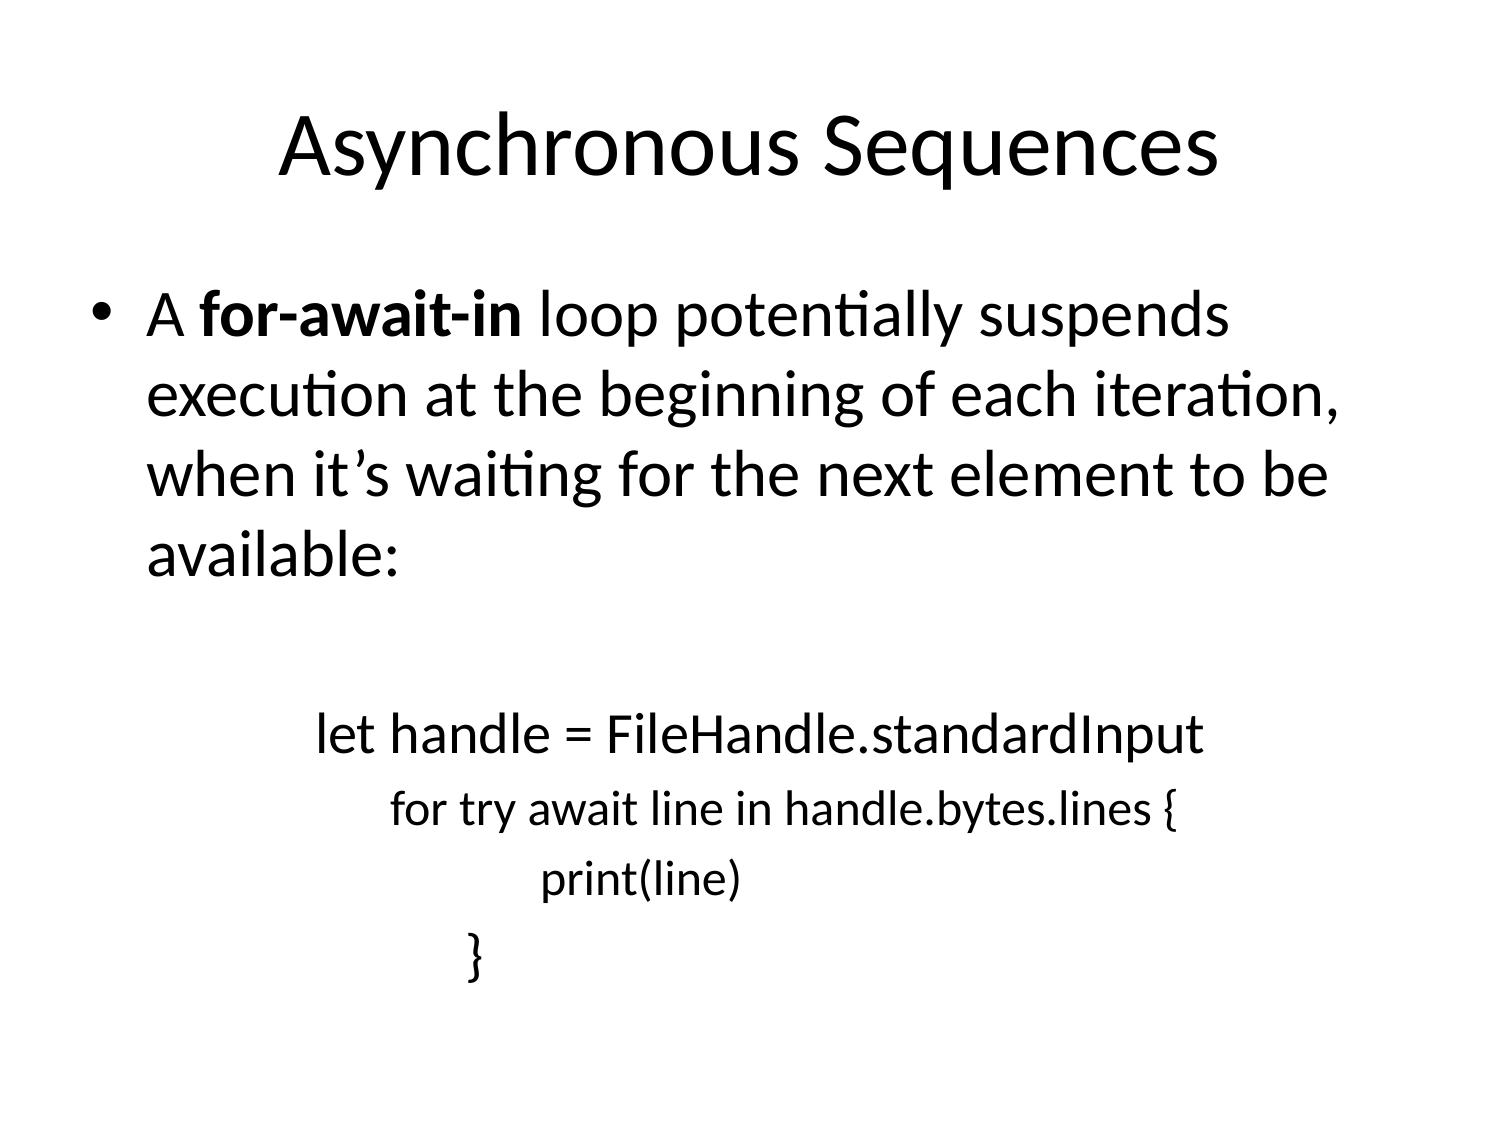

# Asynchronous Sequences
A for-await-in loop potentially suspends execution at the beginning of each iteration, when it’s waiting for the next element to be available:

	let handle = FileHandle.standardInput
	for try await line in handle.bytes.lines {
		print(line)
		}